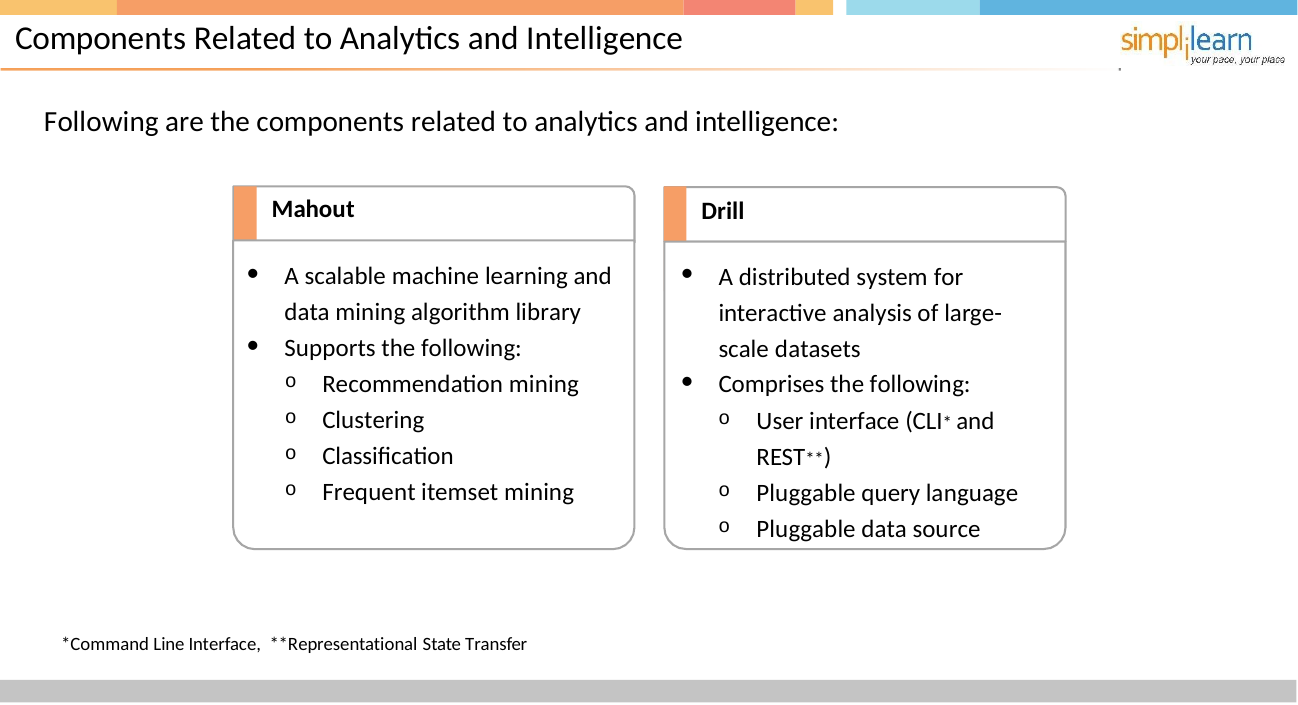

# Components Related to Analytics and Intelligence

Following are the components related to analytics and intelligence:

Mahout
Drill

A distributed system for interactive analysis of large- scale datasets
Comprises the following:
A scalable machine learning and
data mining algorithm library
Supports the following:
Recommendation mining
Clustering
Classification
Frequent itemset mining
User interface (CLI* and
REST**)
Pluggable query language
Pluggable data source
*Command Line Interface,  **Representational State Transfer